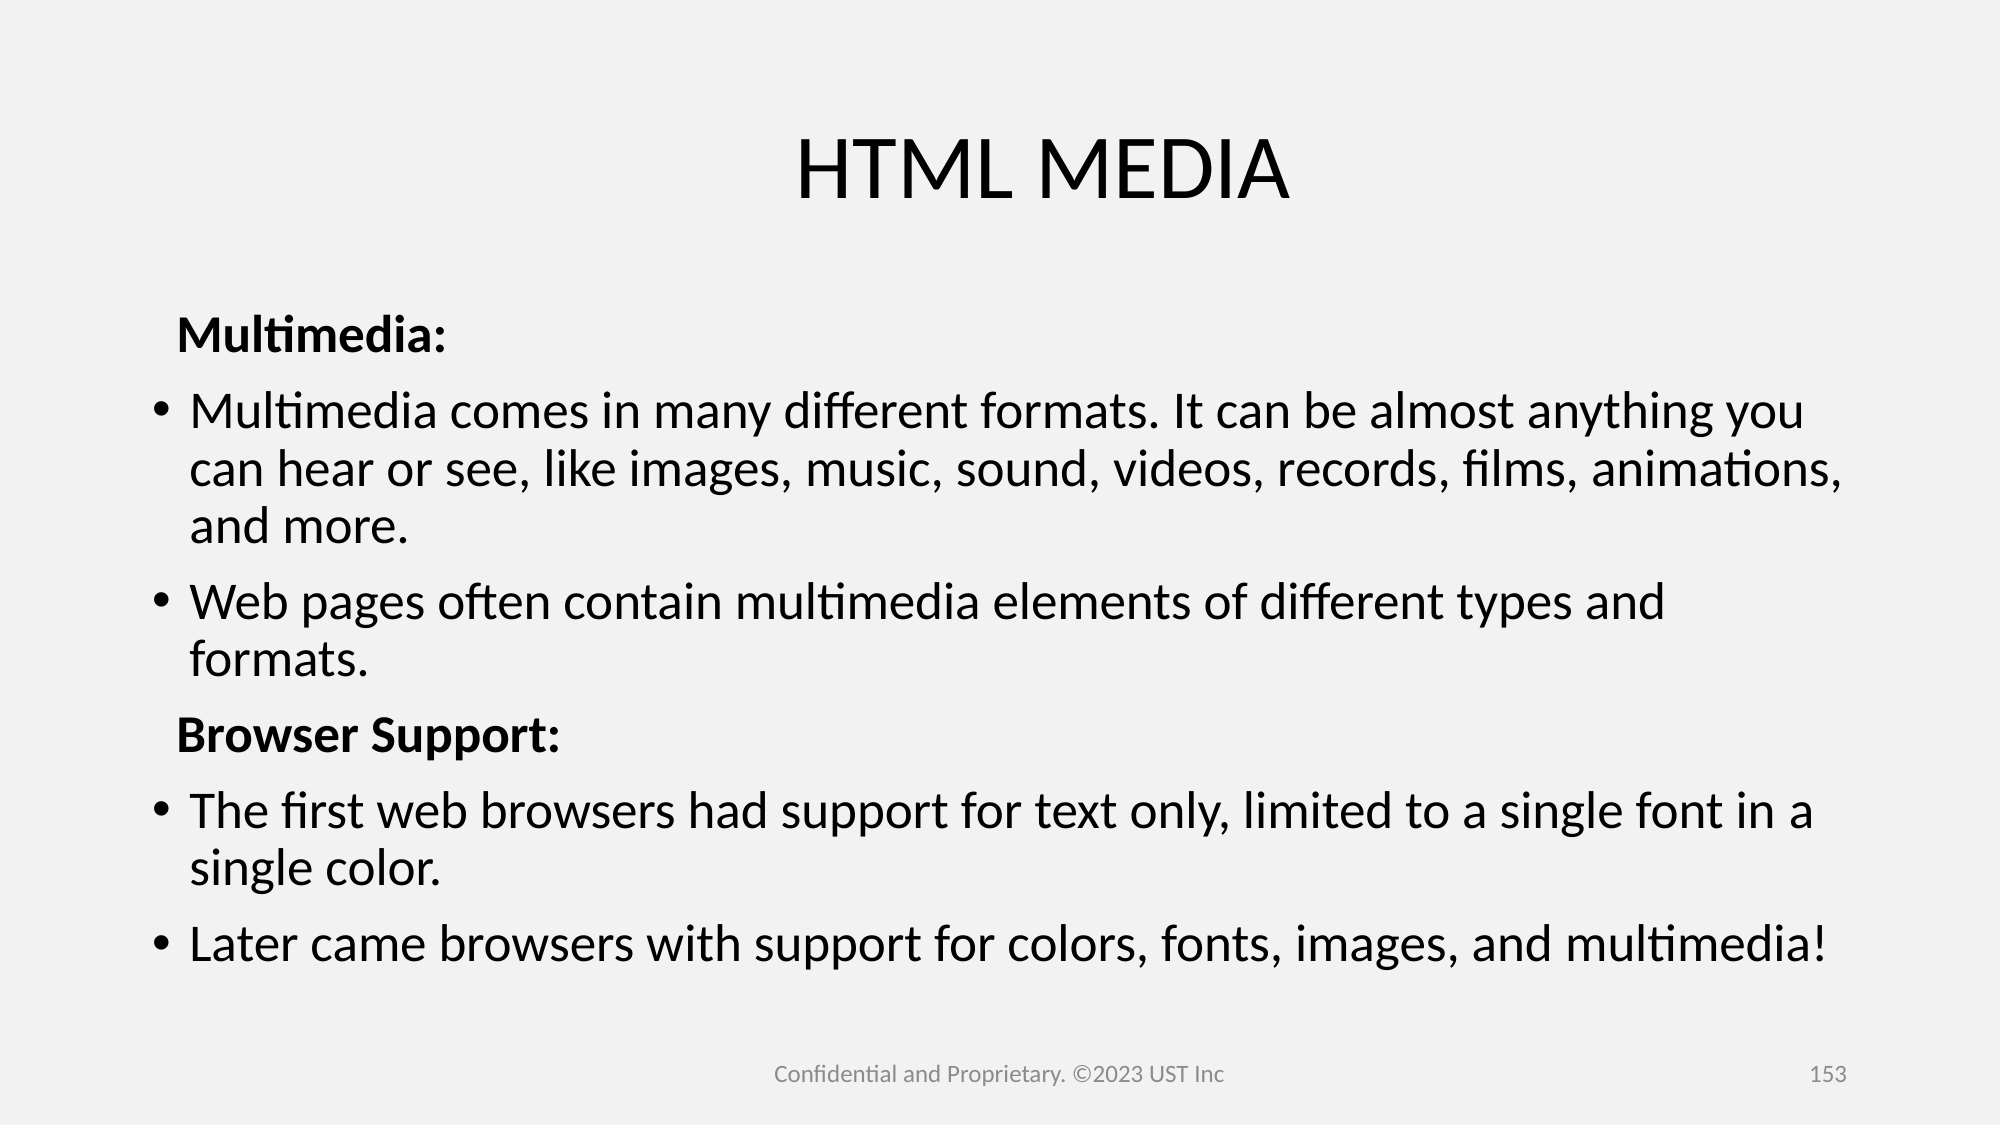

# HTML MEDIA
  Multimedia:
Multimedia comes in many different formats. It can be almost anything you can hear or see, like images, music, sound, videos, records, films, animations, and more.
Web pages often contain multimedia elements of different types and formats.
  Browser Support:
The first web browsers had support for text only, limited to a single font in a single color.
Later came browsers with support for colors, fonts, images, and multimedia!

Confidential and Proprietary. ©2023 UST Inc
153